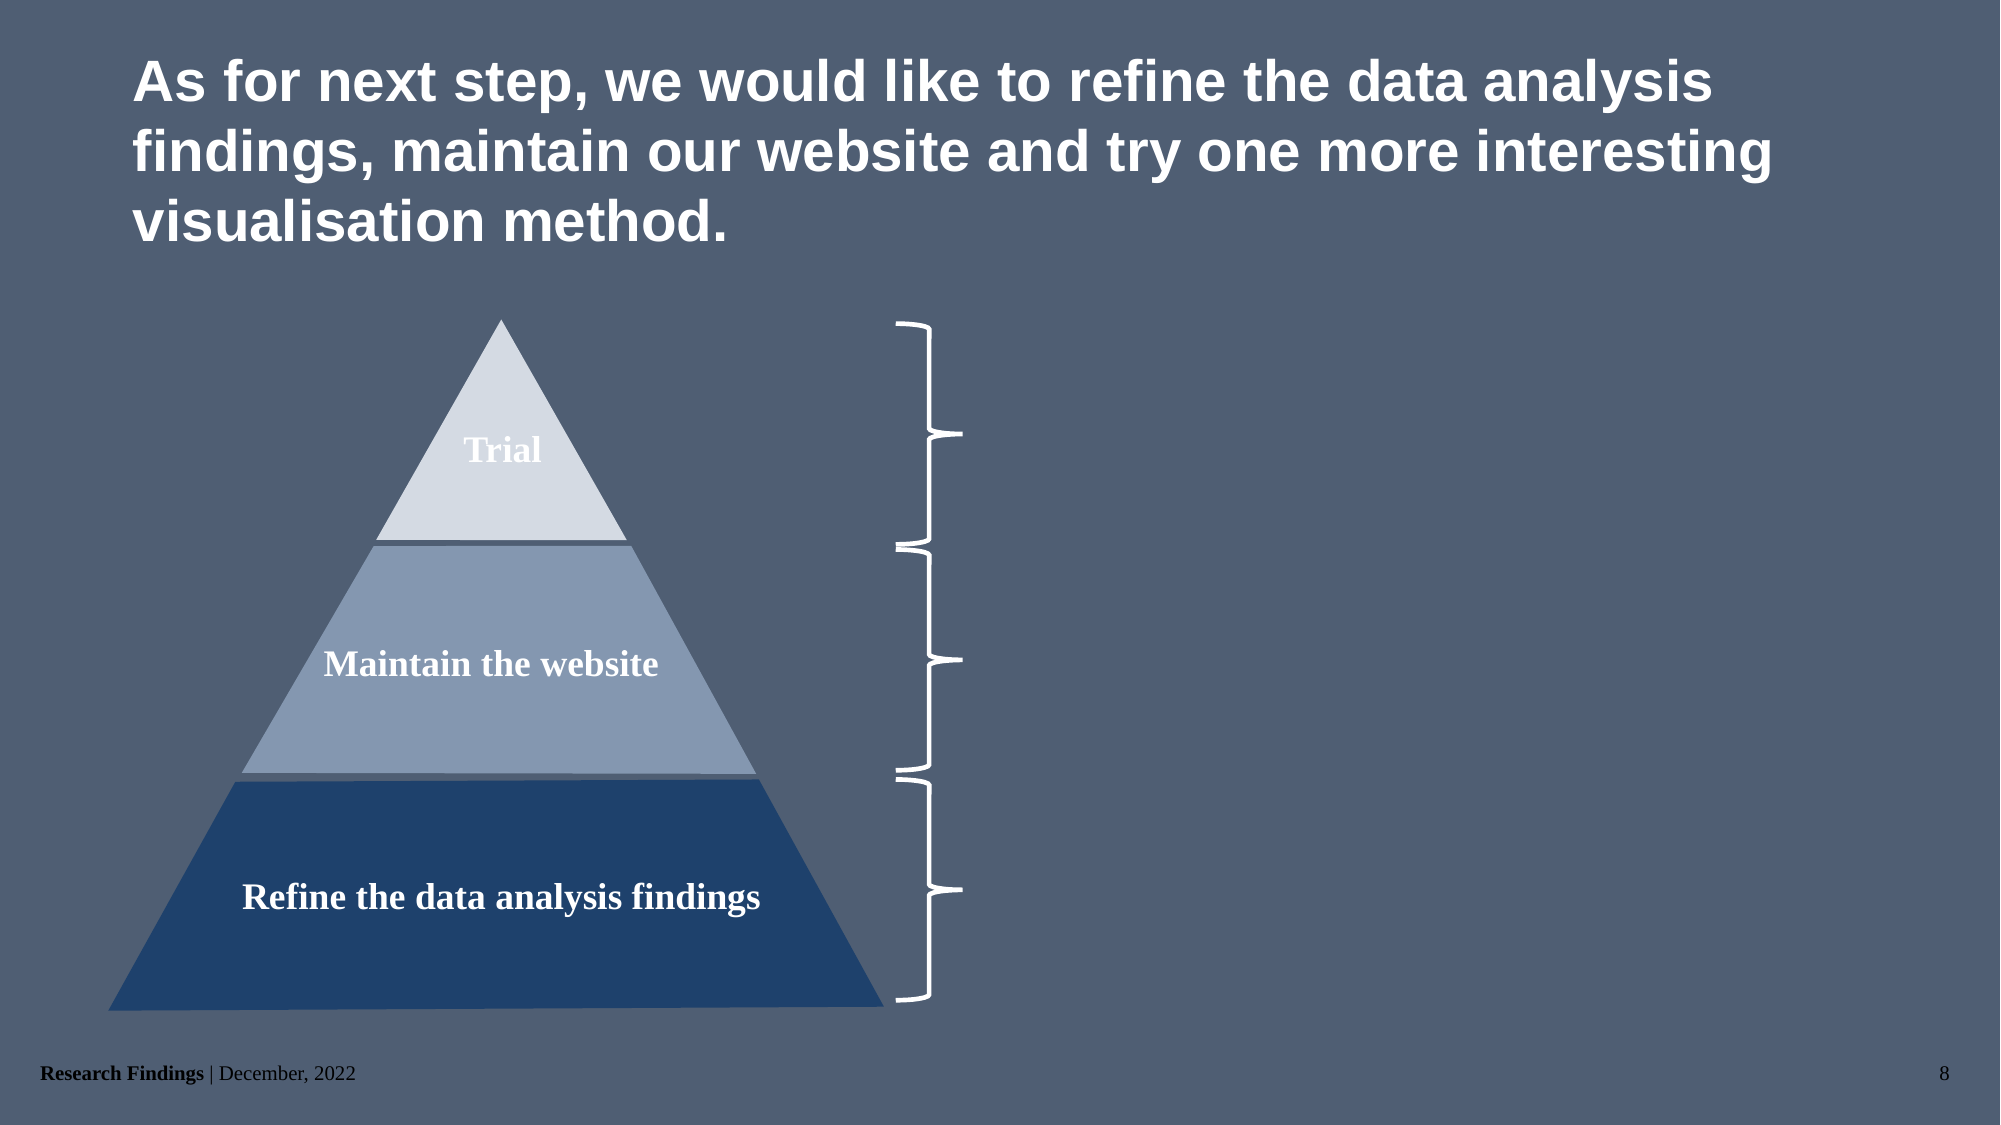

As for next step, we would like to refine the data analysis findings, maintain our website and try one more interesting visualisation method.

Trial

Maintain the website

Refine the data analysis findings
Research Findings | December, 2022
8